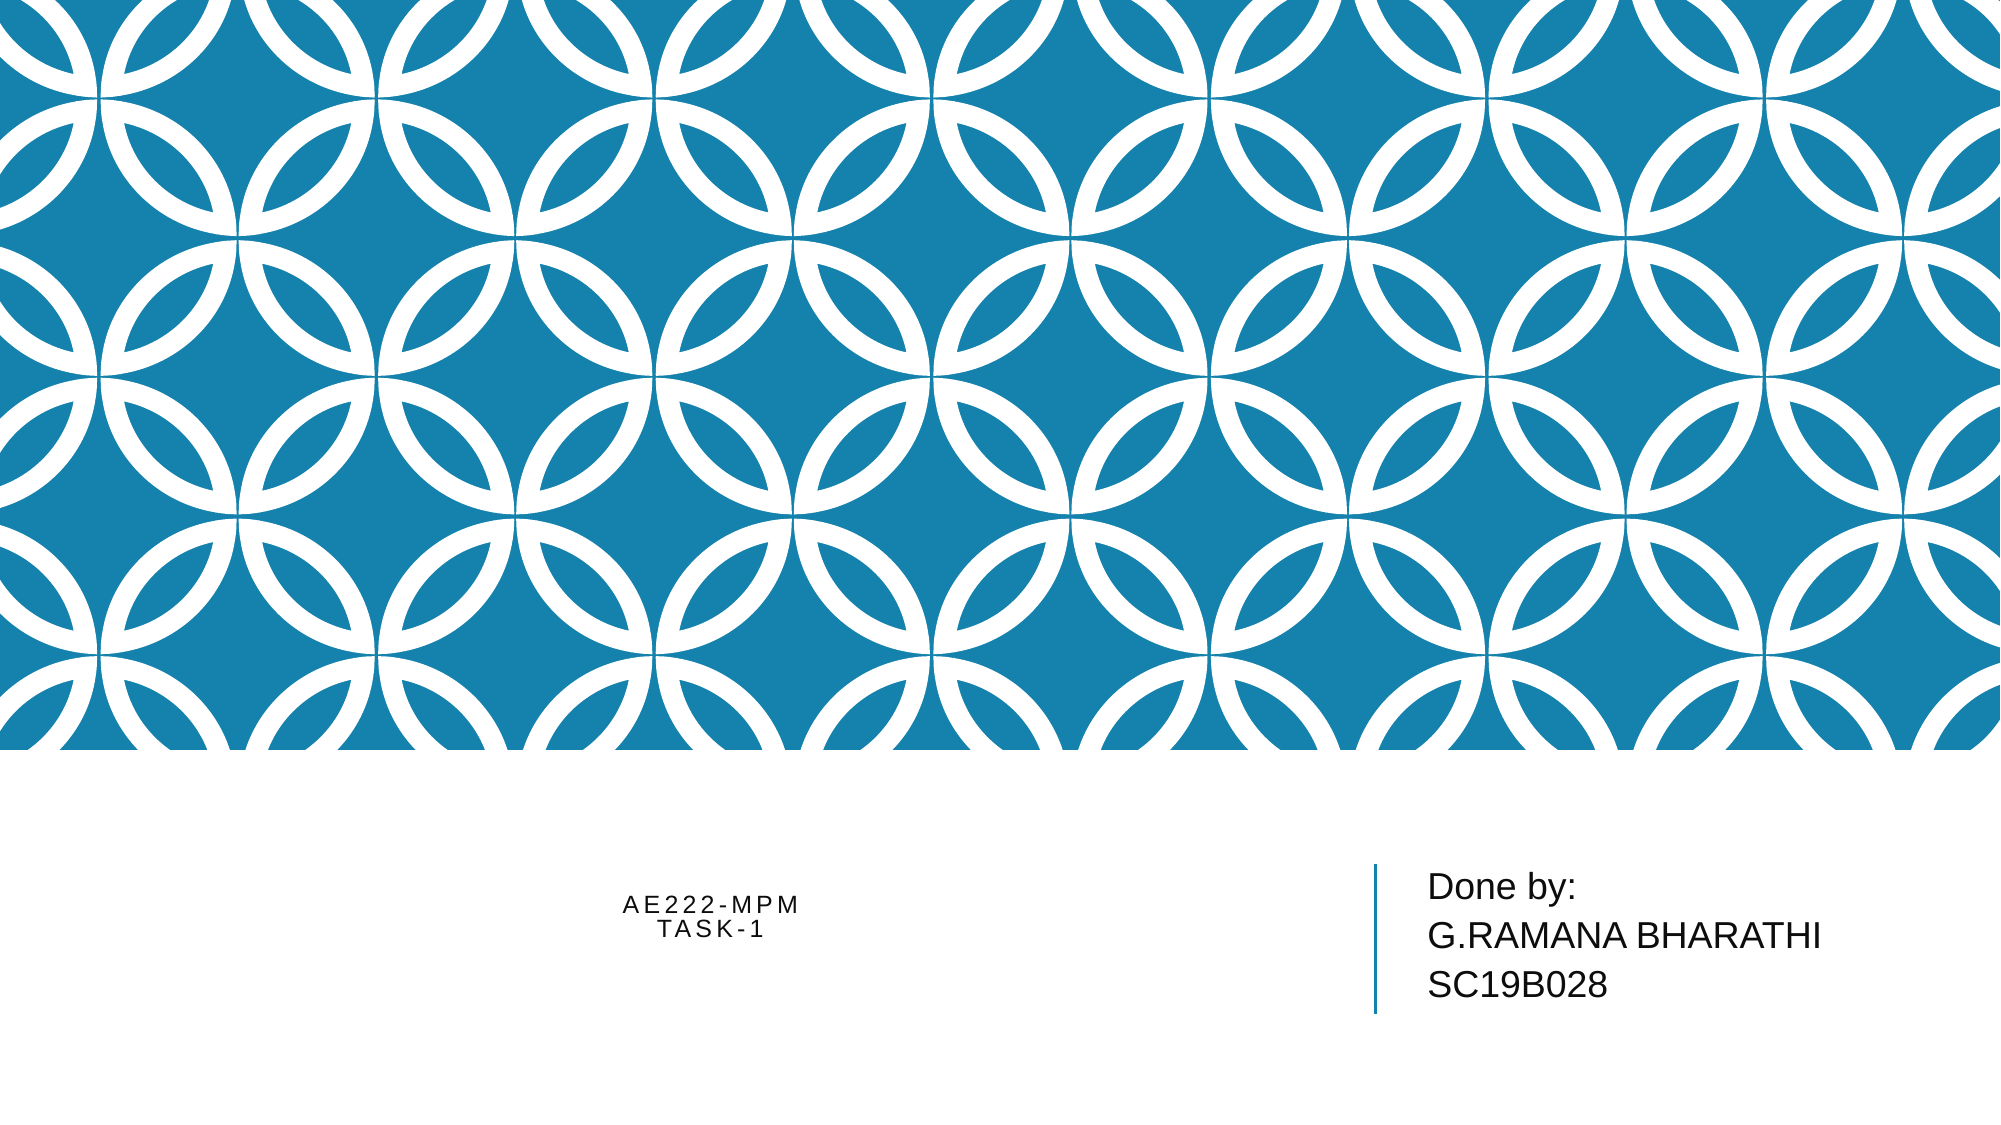

# AE222-MPM Task-1
Done by:
G.RAMANA BHARATHI
SC19B028